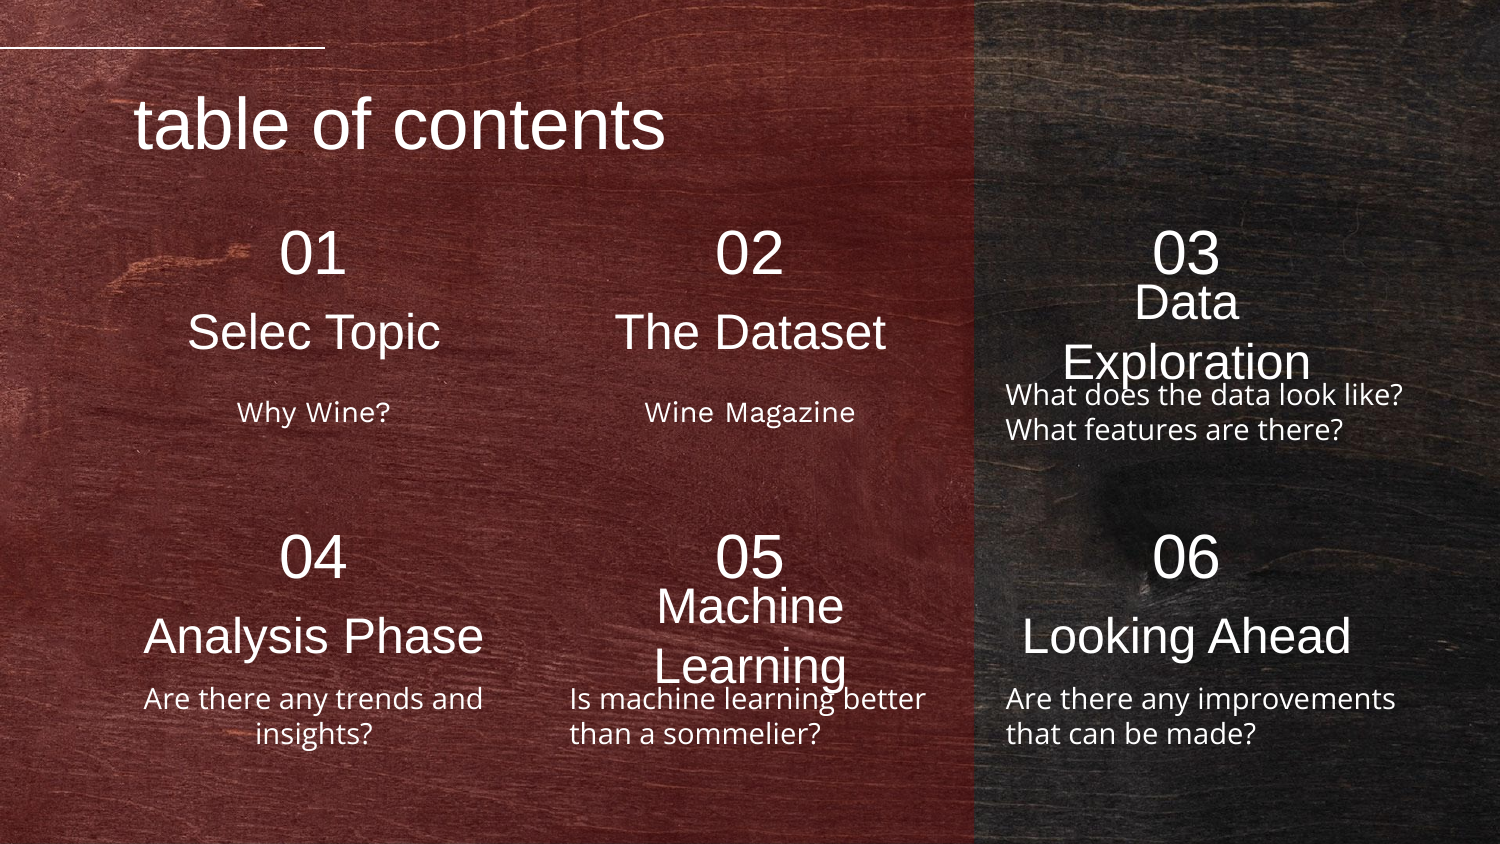

table of contents
01
02
03
# Selec Topic
The Dataset
Data Exploration
Why Wine?
Wine Magazine
What does the data look like? What features are there?
04
05
06
Analysis Phase
Machine Learning
Looking Ahead
Are there any trends and insights?
Is machine learning better than a sommelier?
Are there any improvements that can be made?